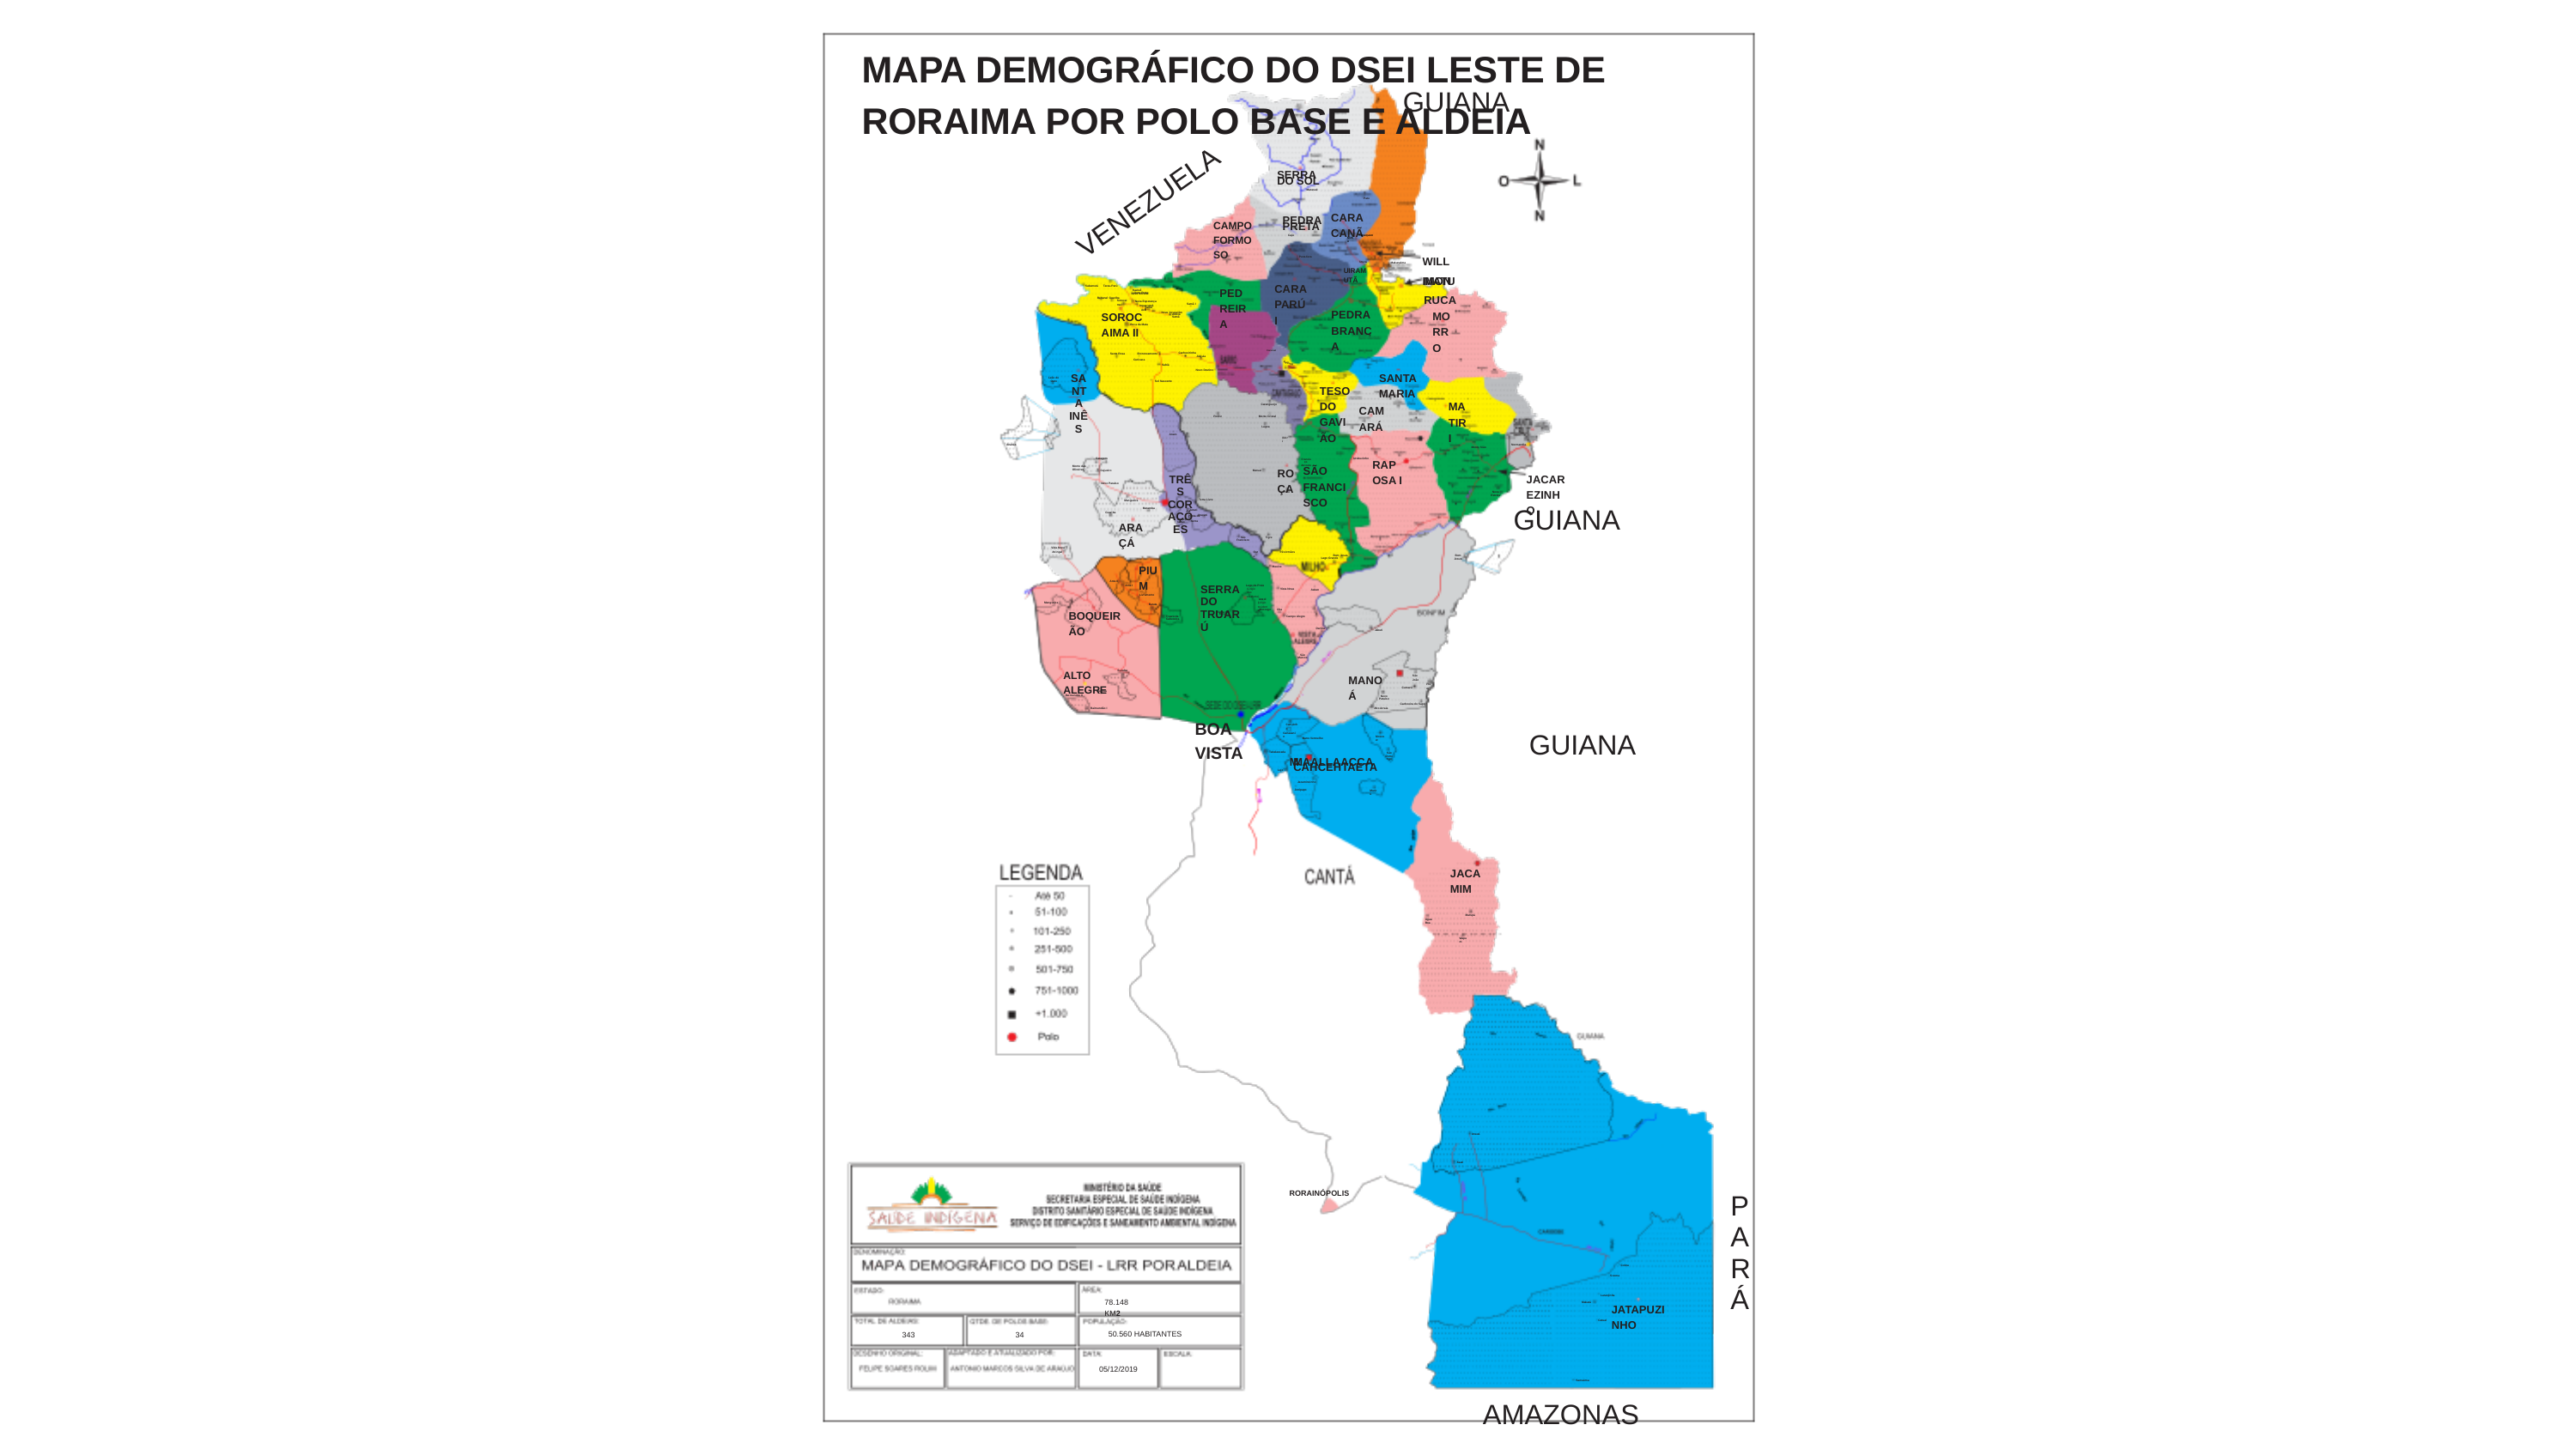

MAPA DEMOGRÁFICO DO DSEI LESTE DE RORAIMA POR POLO BASE E ALDEIA
GUIANA
SERRA DO SOL
VENEZUELA
Marasué
Pato
CARACANÃ
CAMPO FORMOSO
PEDRA PRETA
Cajú
Kewequem
Milho
WILLIMON
Puxa-faca
Urucá
Makunaima
UIRAMUTÃ
MATURUCA
CARAPARÚ I
Sakamutá
Tarau-Parú
PEDREIRA
Kawuê
Ouro Preto
Nova Morada
Bananal
Guariba
Sorocaima I
Ingaarumã
Nova Esperança
Samã I
PEDRA BRANCA
MORRO
Samã II
SOROCAIMA II
Arai
Nova Jerusalém
Aldeia Samã
Boca da Mata
Cararual
Entroncamento
Cachoeirinha
Santa Rosa
Aleluia
Curicaca
Kaiputá
Sabiá
Novo Destino
SANTA MARIA
SANTA INÊS
Leão de
Sol Nascente
Ouro
TESO DO GAVIÃO
MATIRI
Carangueijo
CAMARÁ
Monte Cristal
Perdiz
Lagoa
Anaro
Xiriri
Normandia
Ananás
Monte Sião
RAPOSA I
Urubuzinho
Garagem
Francisco  Aniceto
SÃO FRANCISCO
ROÇA
Monte das Oliveiras
Maruai
Cajueiro
JACAREZINHO
TRÊS CORAÇÕES
Novo Paraíso
Pato
Nova Estrela
Terra Livre
Mangueira
GUIANA
Mutamba
Juraci
Guariba
Urucuri
Ponta da
 Serra
Nova União
ARAÇÁ
Tigre
São Francisco
Vida Nova
Aningal
Ouro
Três Irmãos
Bom Jesus
Bom
Lago Grande
Jesus
PIUM
Mauixe
Anta II
Lago da Praia
SERRA DO TRUARÚ
Anta I
(Litígio não residente)
Vista Nova
Aakan
Livramento
Anzol
(Litígio residente)
Mangueira
Barata
BOQUEIRÃO
Serra da
Moça
Morcego
Ilha
Campo Alegre
Truarú da  Cabeceira
Darôra
Jabuti
São Marcos
ALTO ALEGRE
Sucuba
MANOÁ
São João
Pium
Cumarú
Arapuá
Raimundão II
Novo Paraíso
Cachoeira do Sapo
Alto Arraia
Raimundão I
BOA VISTA
GUIANA
Campinho
Canauanin
Moscow
Barro Vermelho
Tabalascada
São Domingo
M
MAALLAACCACAHCEHTAETA
Laje
Jacaminzinho
Jenipapo
Murirú
JACAMIM
Marupá
Água Boa
Wapum
Anauá
Xaari
RORAINÓPOLIS
P A R Á
Cobra
Sooma
Laranjinha
78.148 KM2
Makará
JATAPUZINHO
Catual
50.560 HABITANTES
34
343
05/12/2019
Samaúma
AMAZONAS